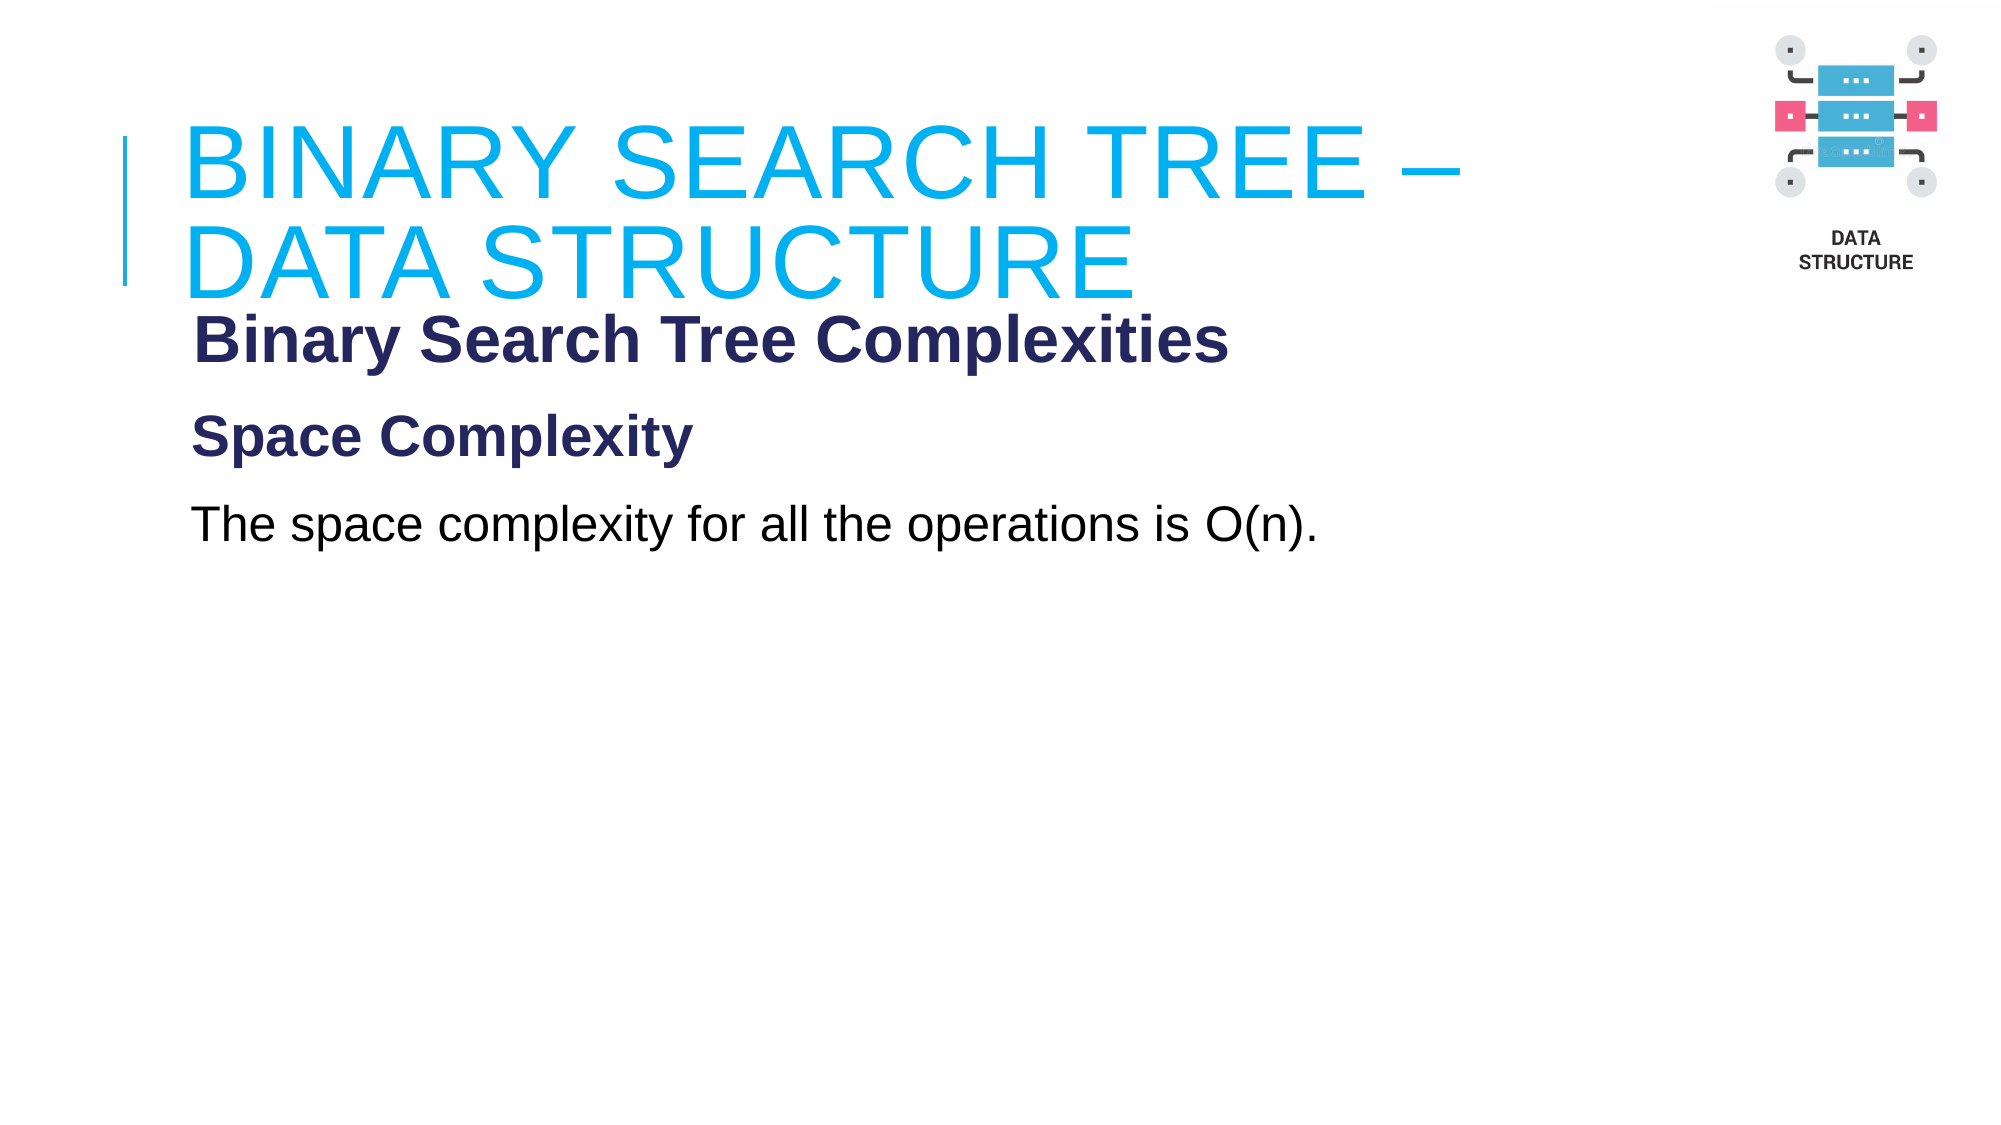

# BINARY SEARCH TREE – DATA STRUCTURE
Binary Search Tree Complexities
Space Complexity
The space complexity for all the operations is O(n).